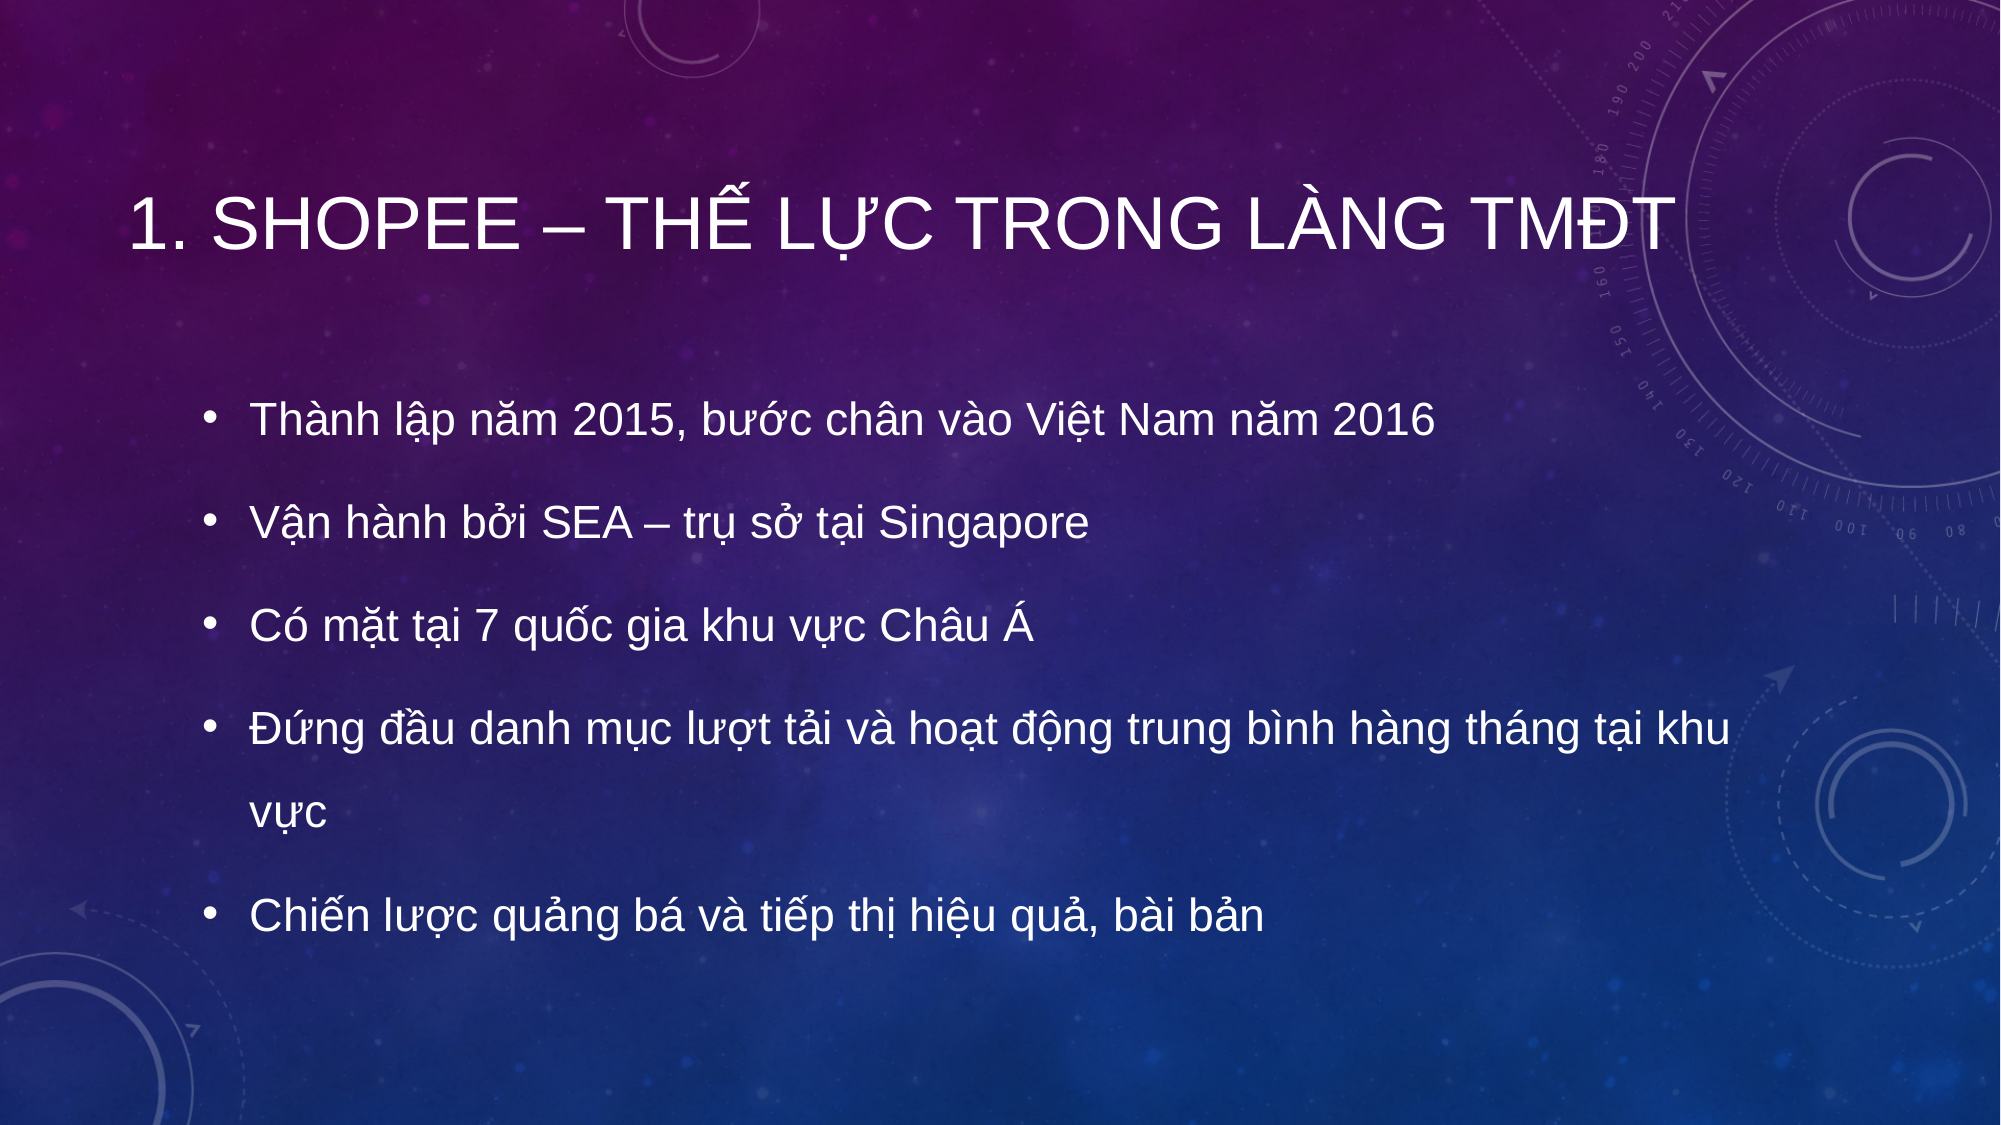

# 1. ShOPEE – THẾ LỰC TRONG LÀNG TMĐT
Thành lập năm 2015, bước chân vào Việt Nam năm 2016
Vận hành bởi SEA – trụ sở tại Singapore
Có mặt tại 7 quốc gia khu vực Châu Á
Đứng đầu danh mục lượt tải và hoạt động trung bình hàng tháng tại khu vực
Chiến lược quảng bá và tiếp thị hiệu quả, bài bản